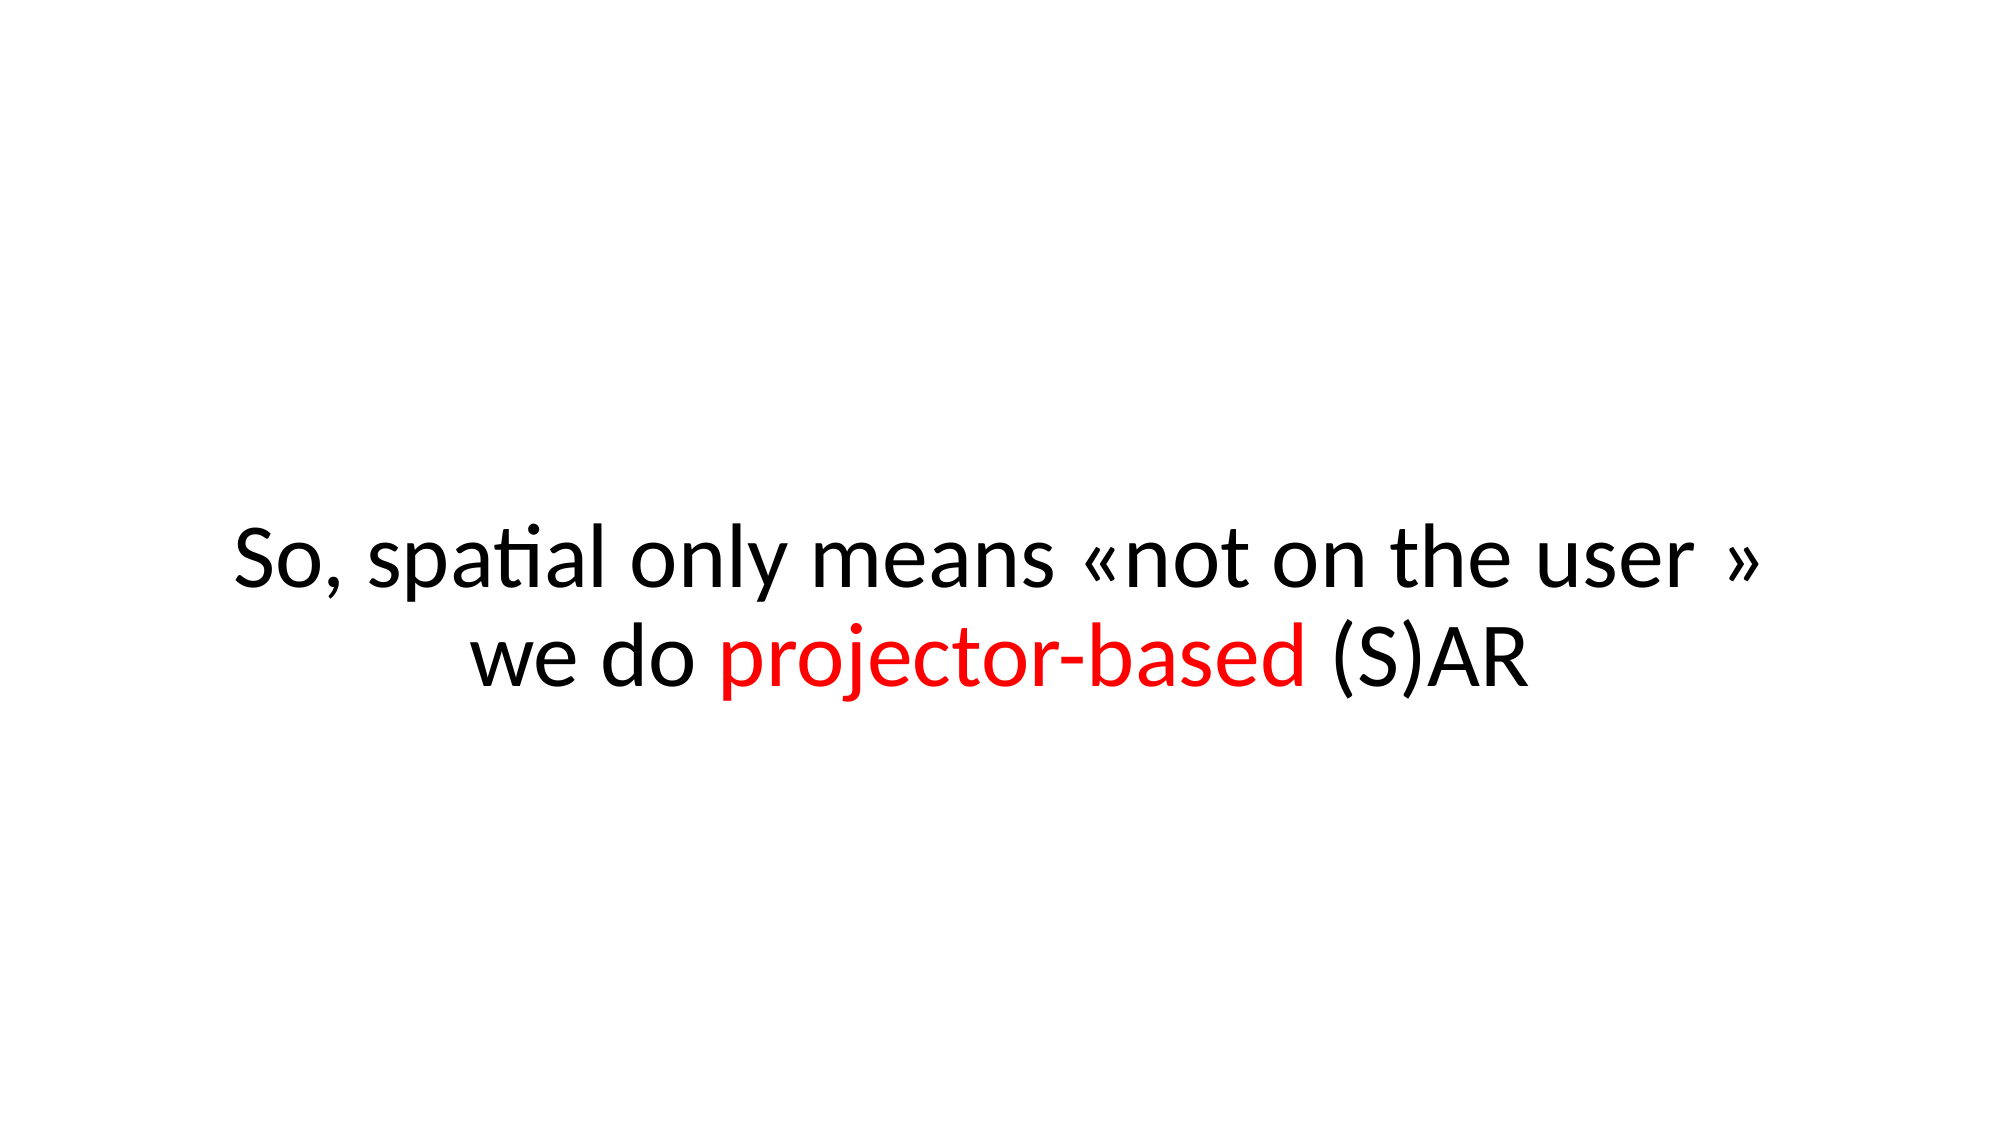

# So, spatial only means «not on the user » we do projector-based (S)AR